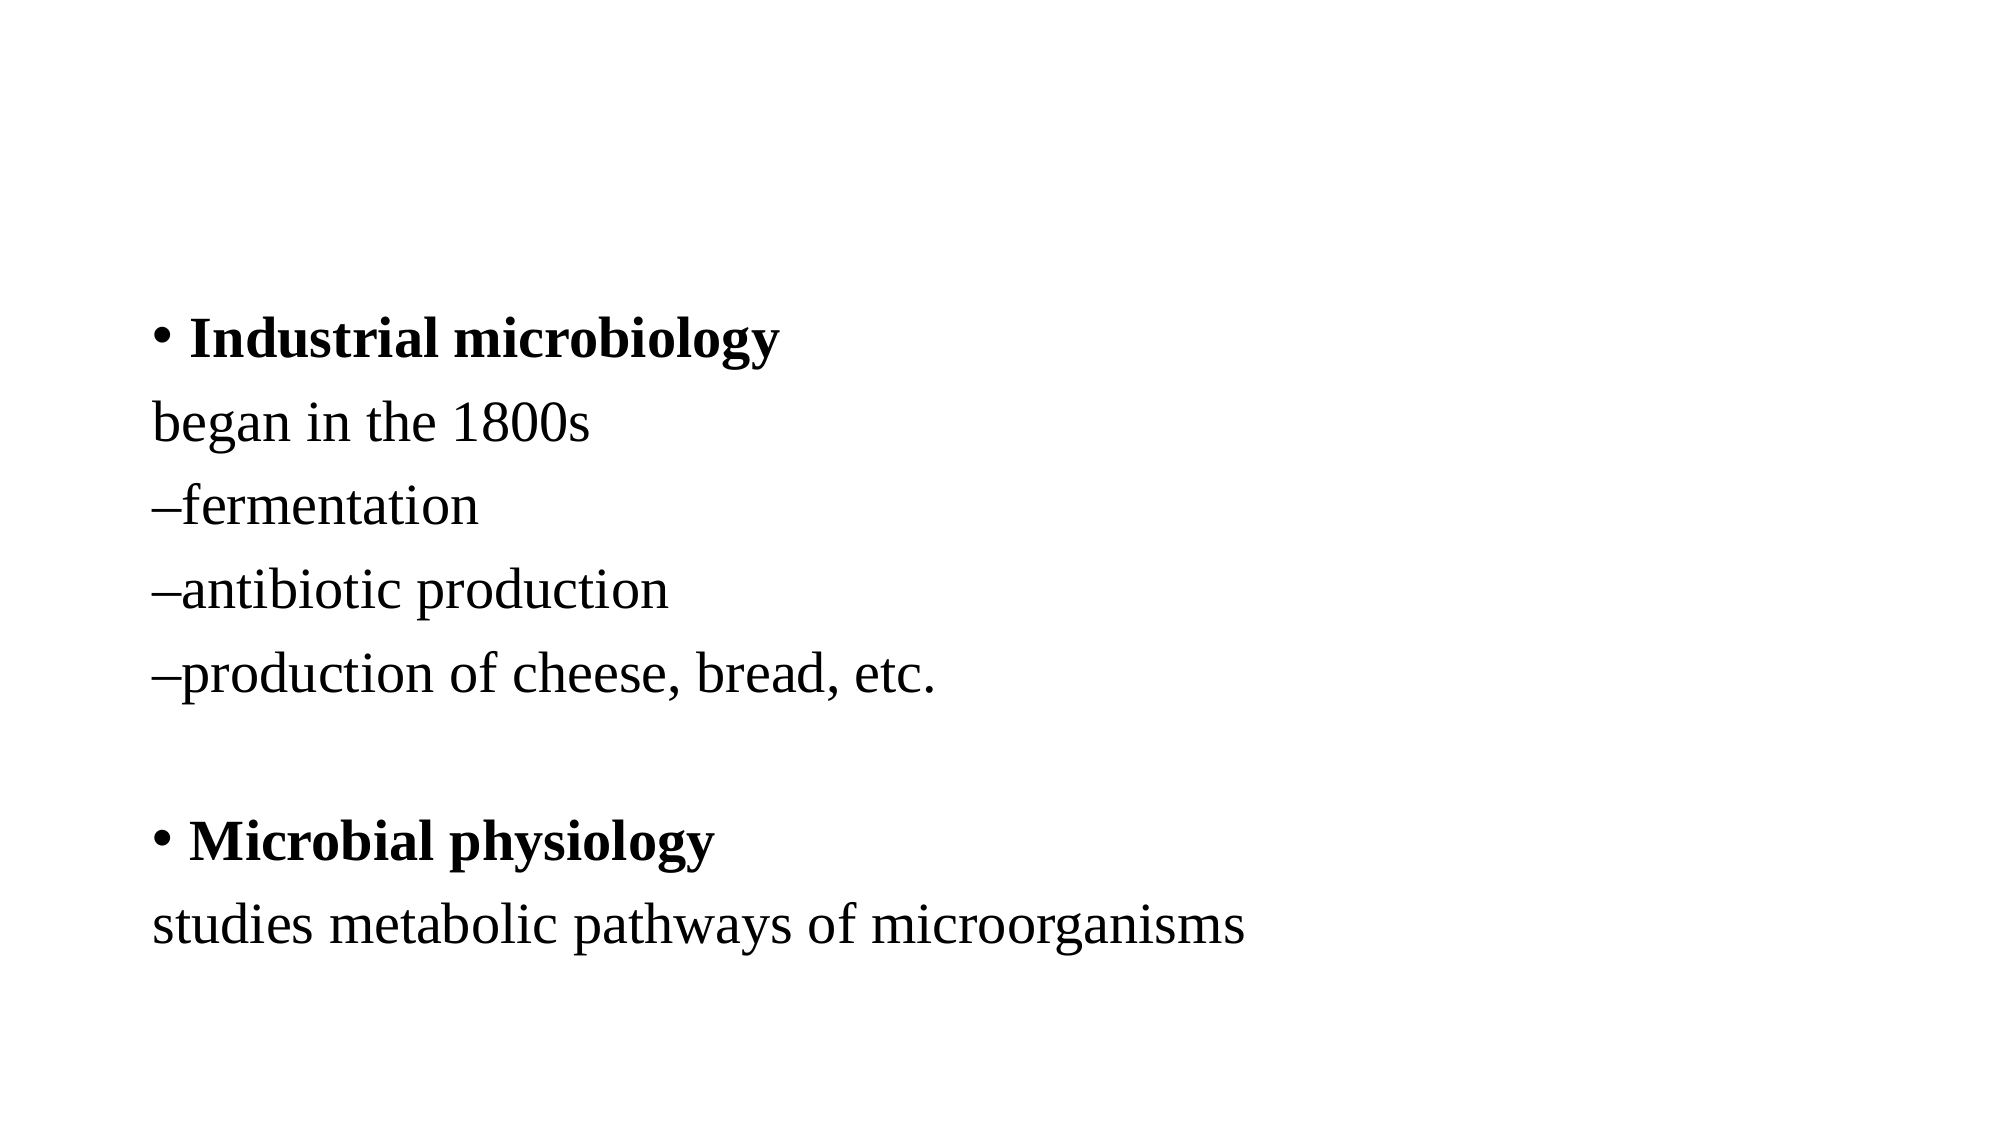

#
Industrial microbiology
began in the 1800s
–fermentation
–antibiotic production
–production of cheese, bread, etc.

Microbial physiology
studies metabolic pathways of microorganisms